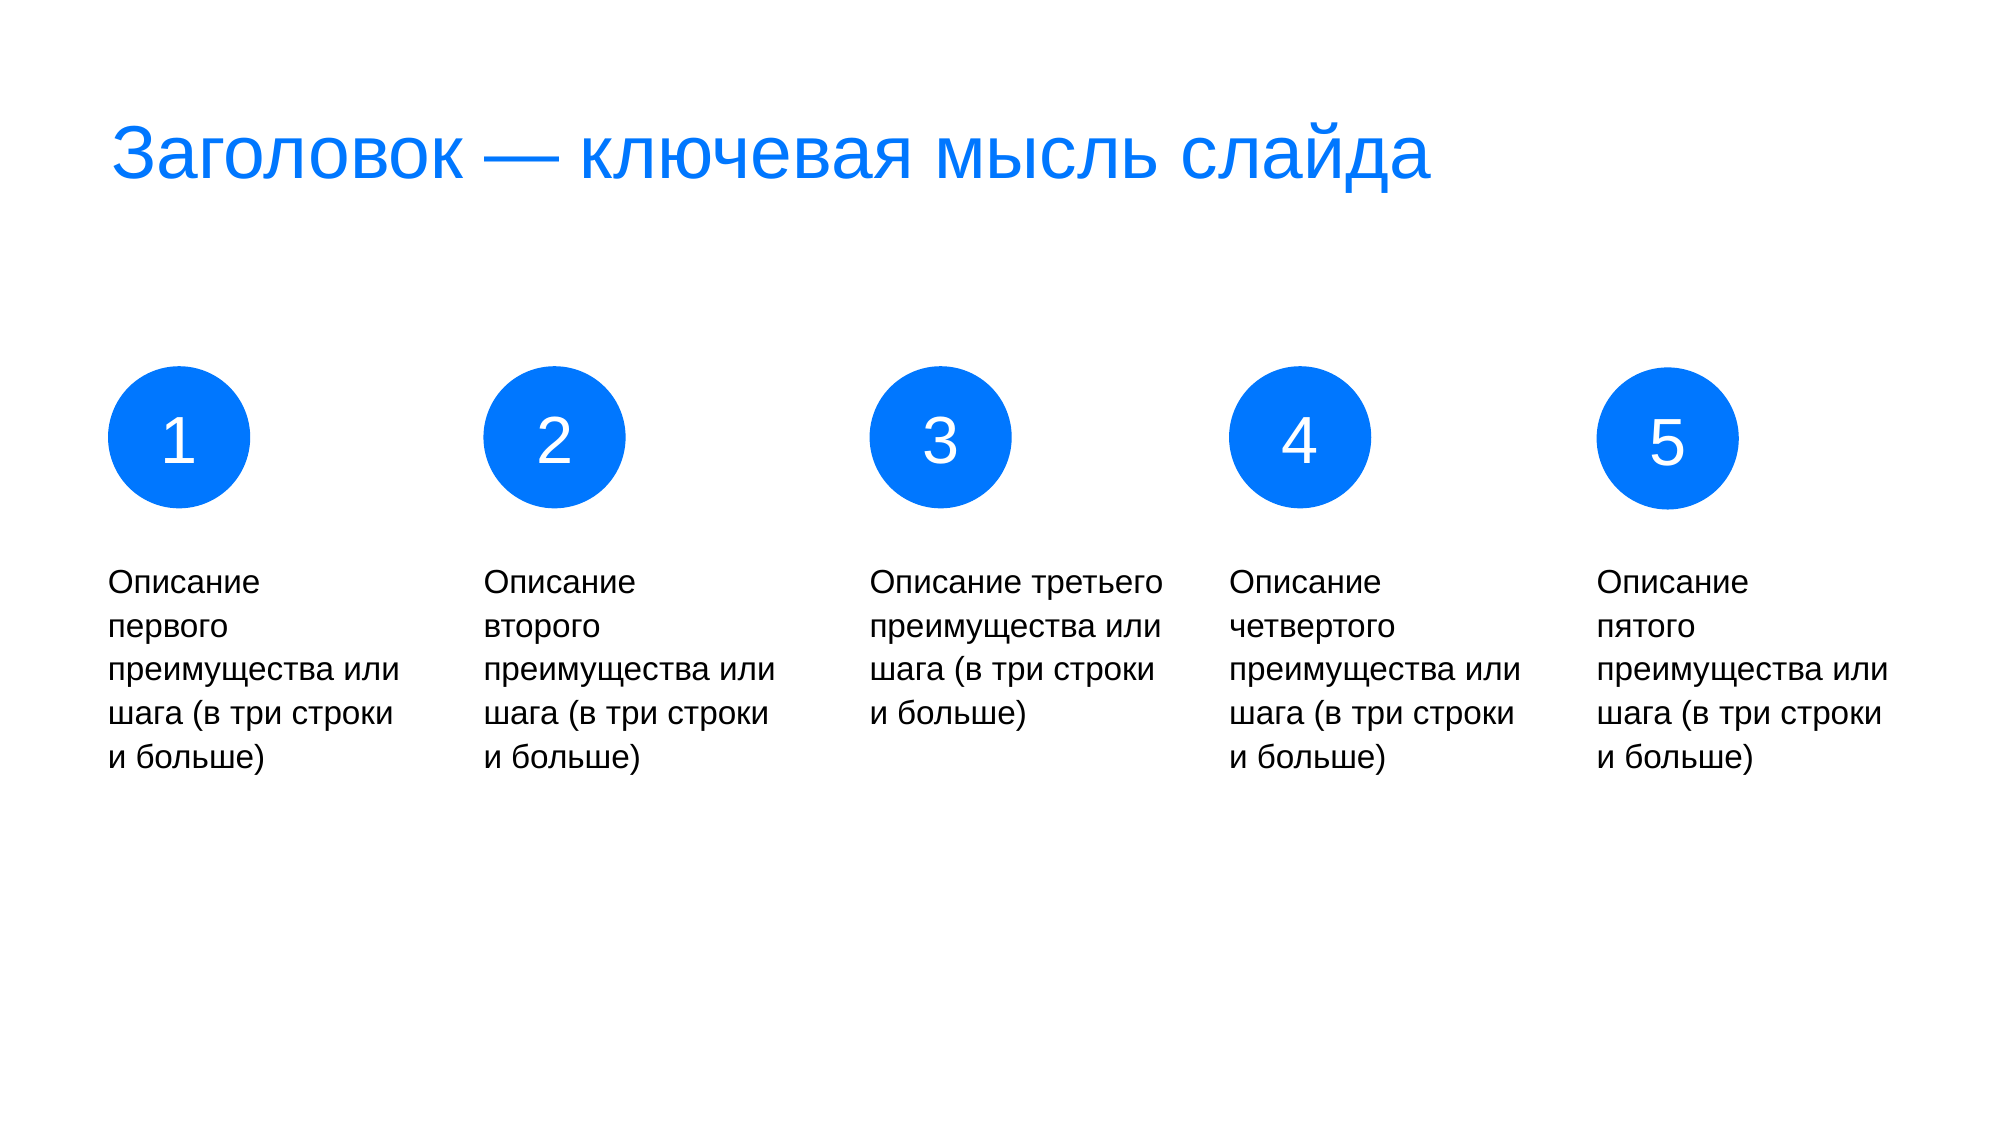

# Заголовок — ключевая мысль слайда
1
2
3
4
5
Описание
первого преимущества или шага (в три строки и больше)
Описание
второго преимущества или шага (в три строки и больше)
Описание третьего преимущества или шага (в три строки и больше)
Описание четвертого преимущества или шага (в три строки и больше)
Описание
пятого преимущества или шага (в три строки и больше)